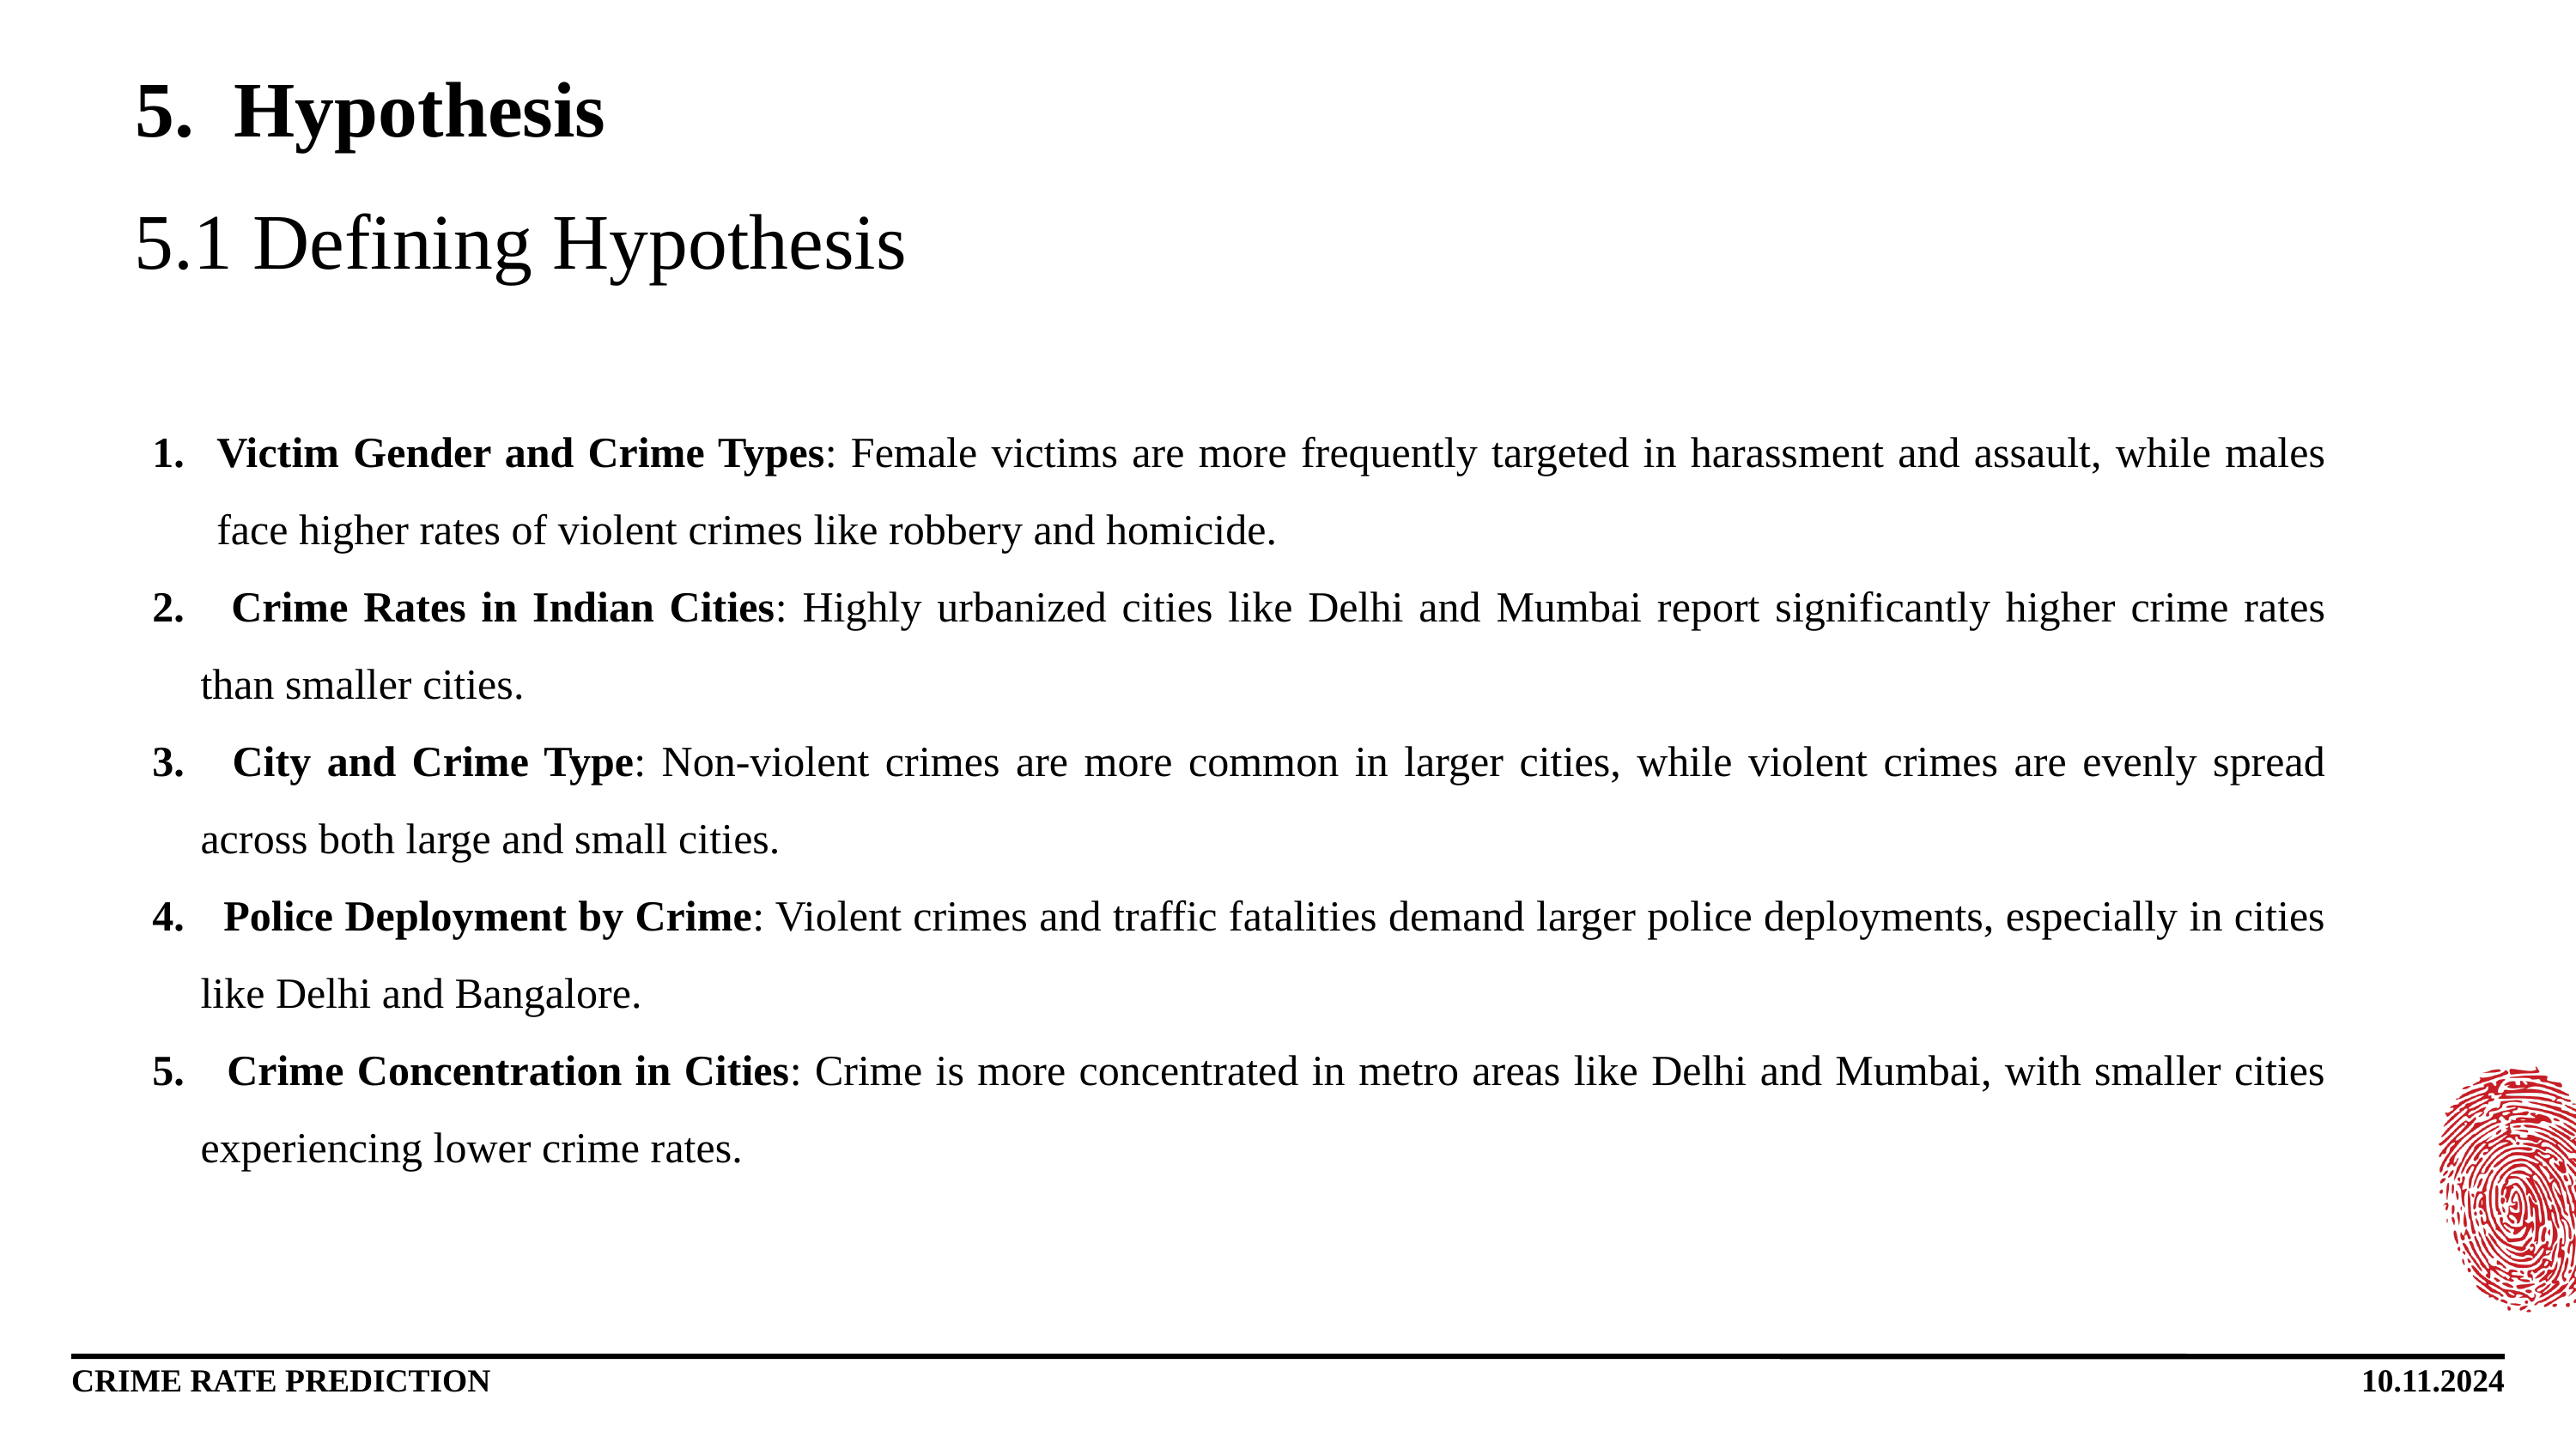

5.  Hypothesis
5.1 Defining Hypothesis
Victim Gender and Crime Types: Female victims are more frequently targeted in harassment and assault, while males face higher rates of violent crimes like robbery and homicide.
  Crime Rates in Indian Cities: Highly urbanized cities like Delhi and Mumbai report significantly higher crime rates than smaller cities.
  City and Crime Type: Non-violent crimes are more common in larger cities, while violent crimes are evenly spread across both large and small cities.
  Police Deployment by Crime: Violent crimes and traffic fatalities demand larger police deployments, especially in cities like Delhi and Bangalore.
  Crime Concentration in Cities: Crime is more concentrated in metro areas like Delhi and Mumbai, with smaller cities experiencing lower crime rates.

CRIME RATE PREDICTION
10.11.2024